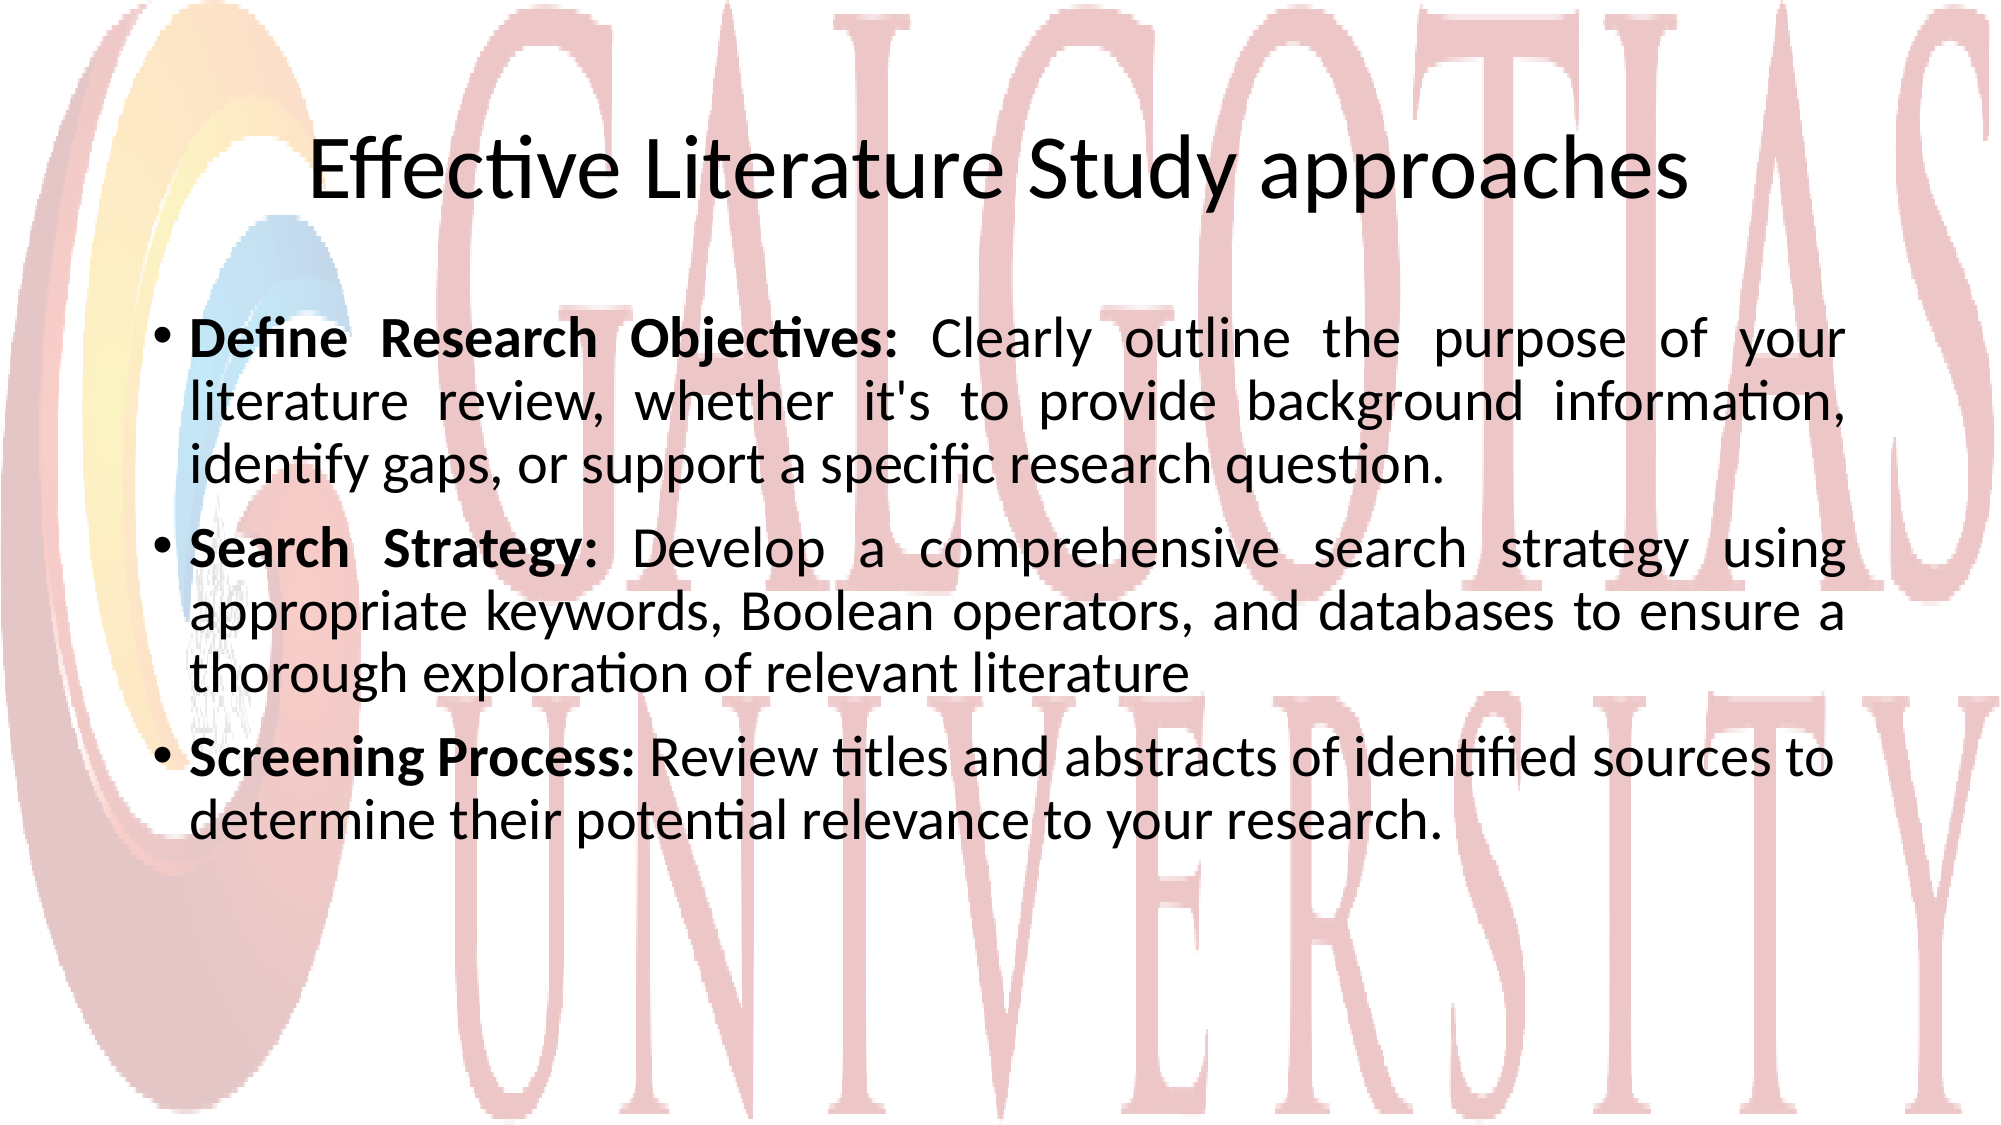

# Effective Literature Study approaches
Define Research Objectives: Clearly outline the purpose of your literature review, whether it's to provide background information, identify gaps, or support a specific research question.
Search Strategy: Develop a comprehensive search strategy using appropriate keywords, Boolean operators, and databases to ensure a thorough exploration of relevant literature
Screening Process: Review titles and abstracts of identified sources to determine their potential relevance to your research.